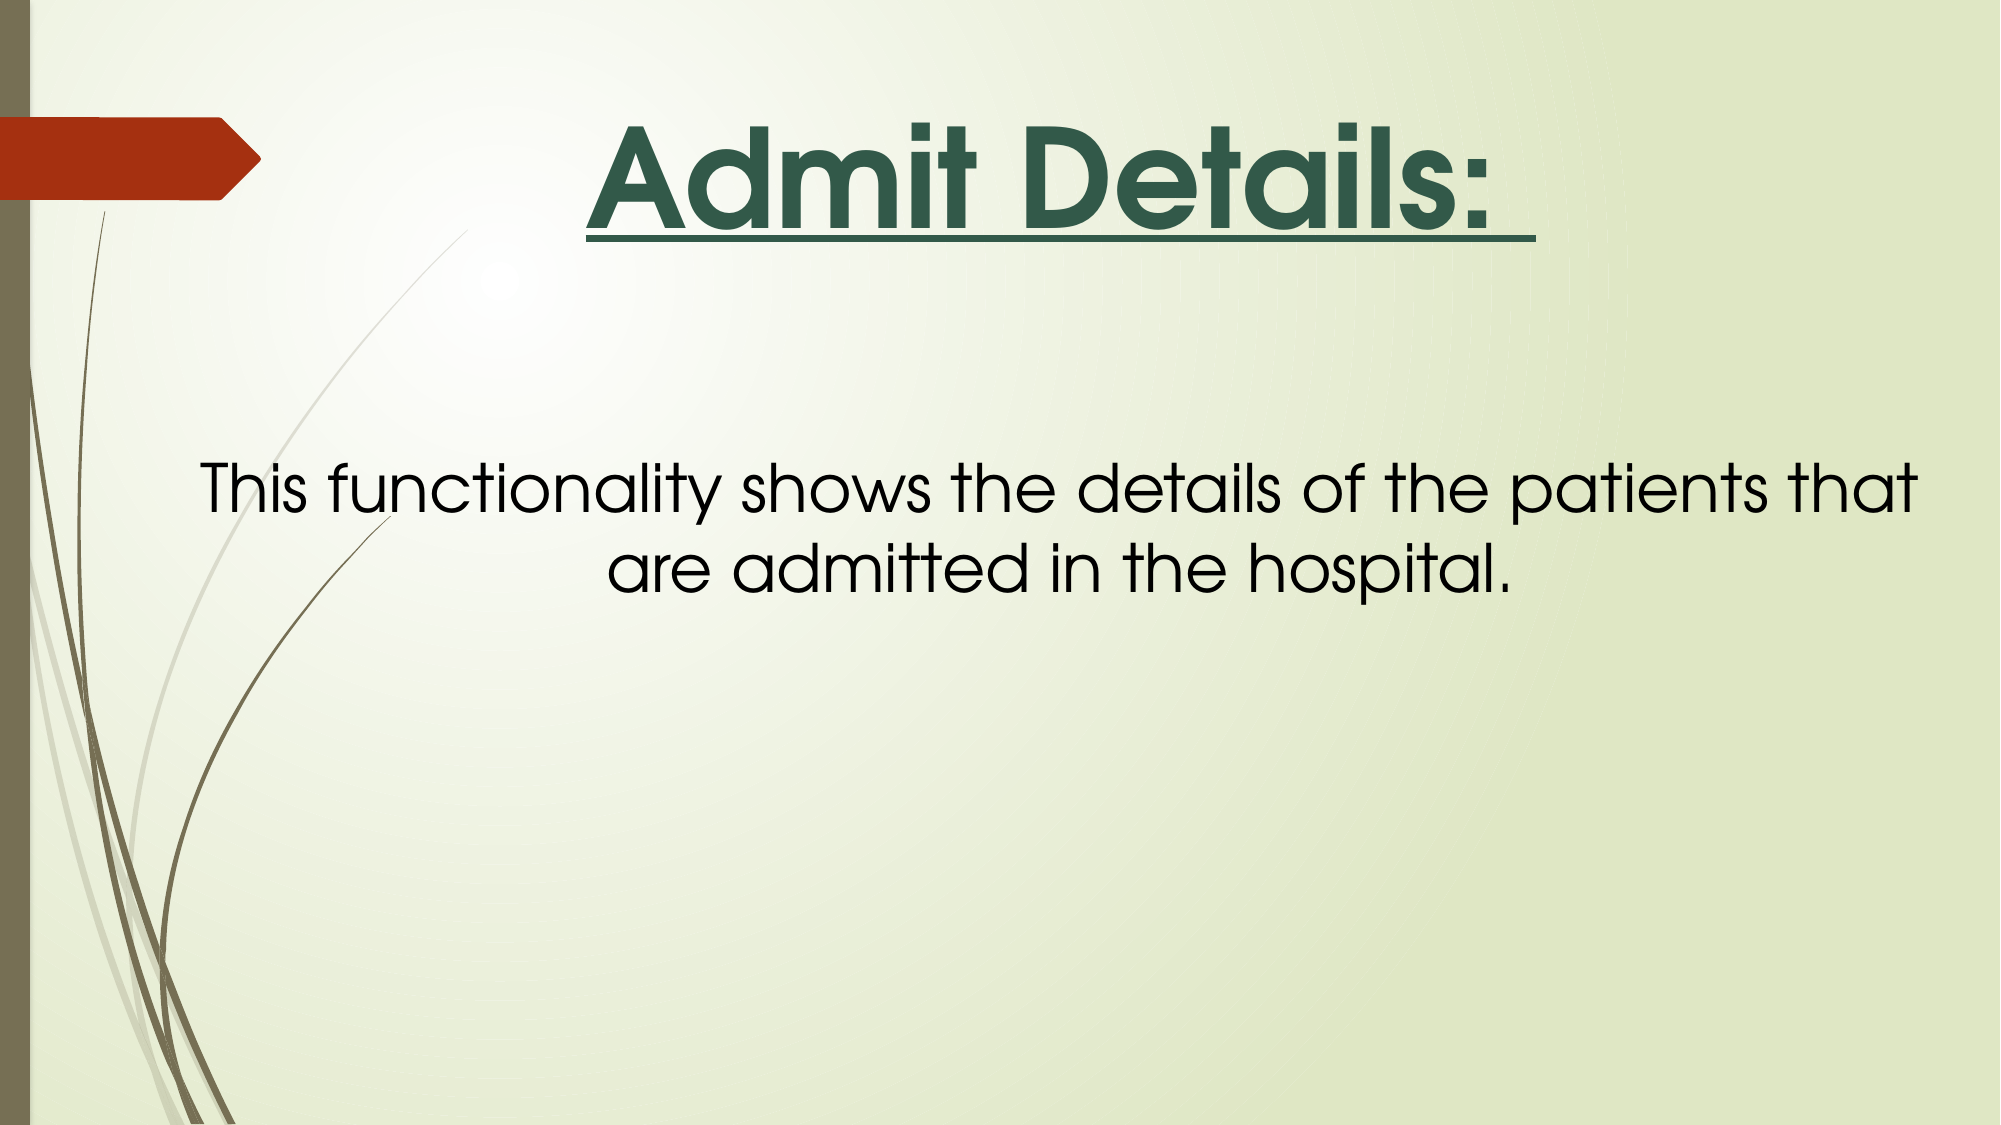

# Admit Details:
This functionality shows the details of the patients that are admitted in the hospital.